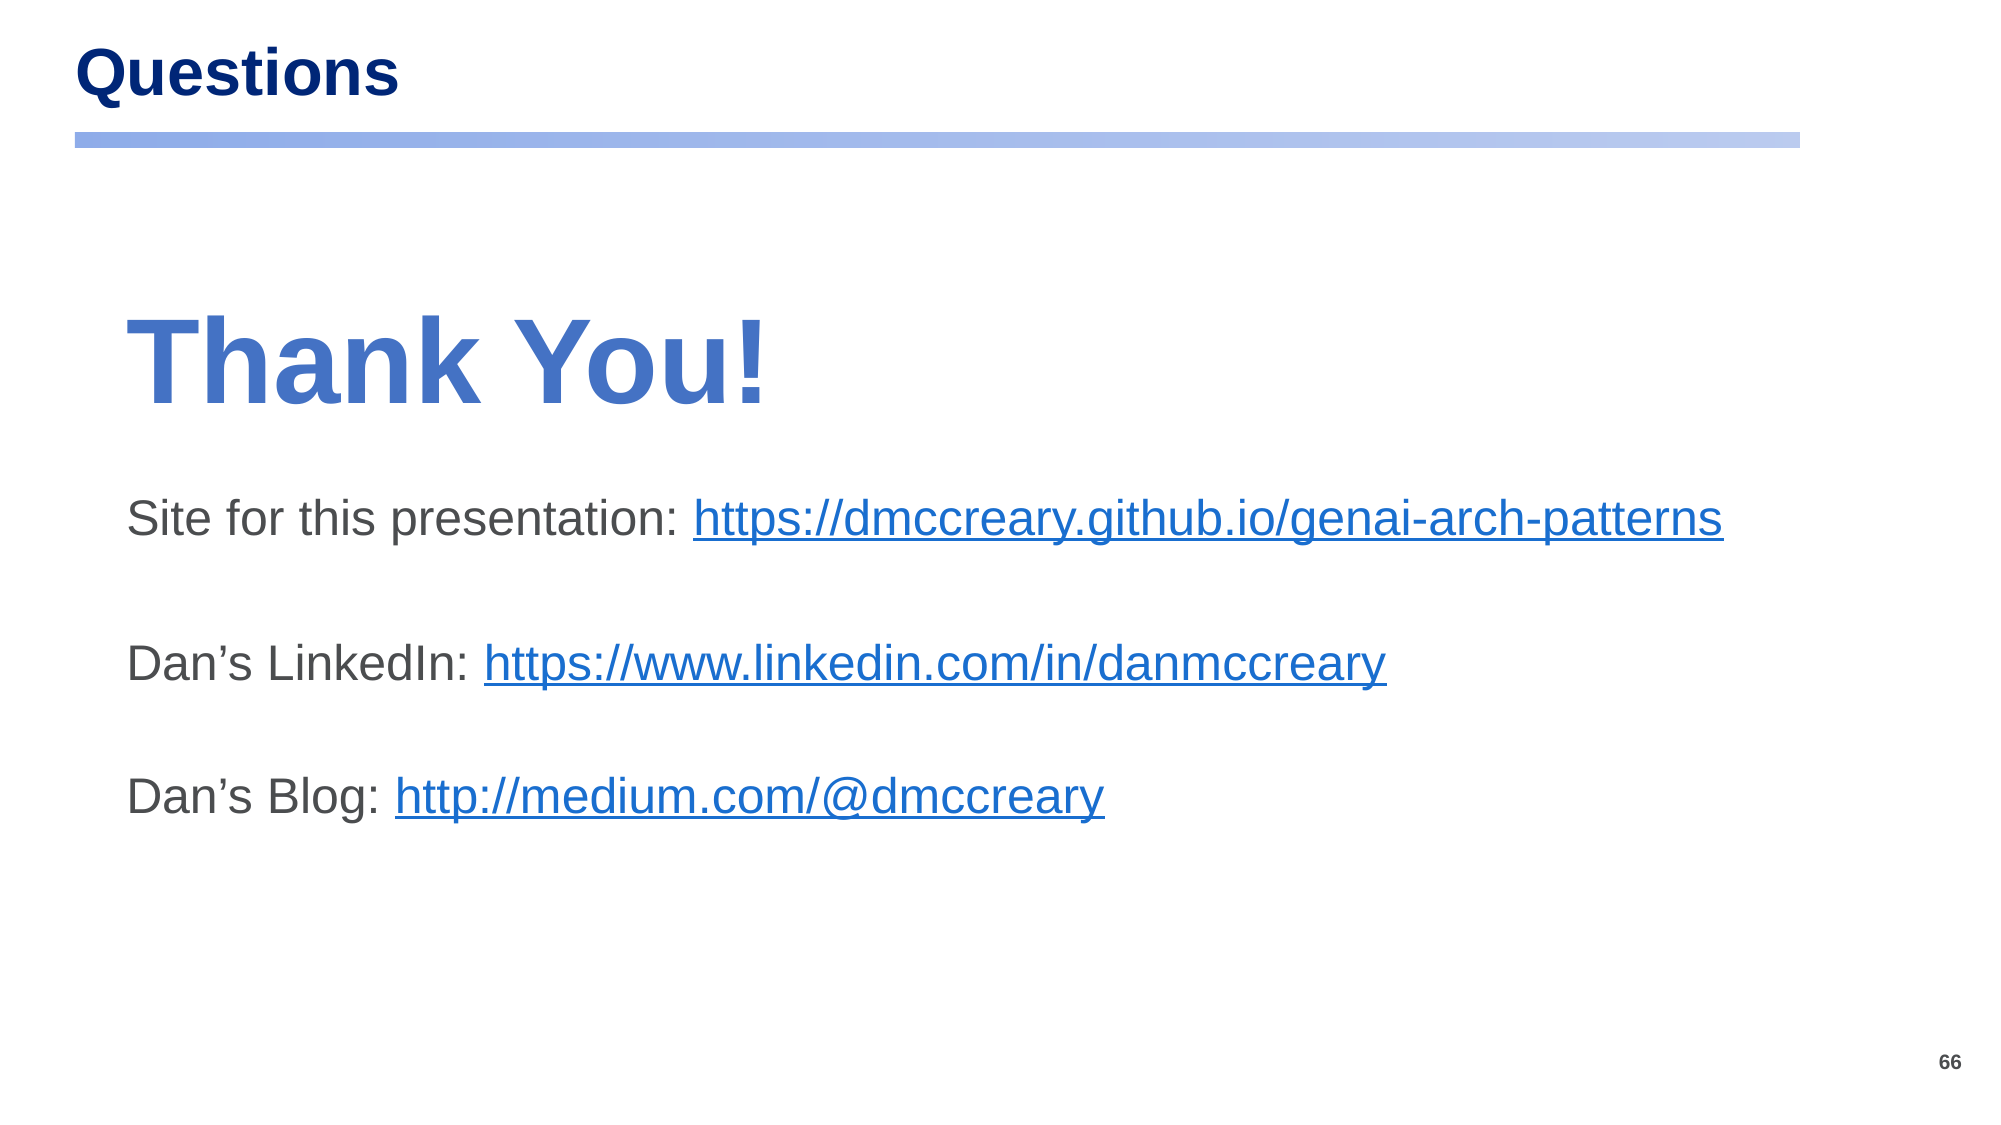

# Questions
Thank You!
Site for this presentation: https://dmccreary.github.io/genai-arch-patterns

Dan’s LinkedIn: https://www.linkedin.com/in/danmccreary
Dan’s Blog: http://medium.com/@dmccreary

66